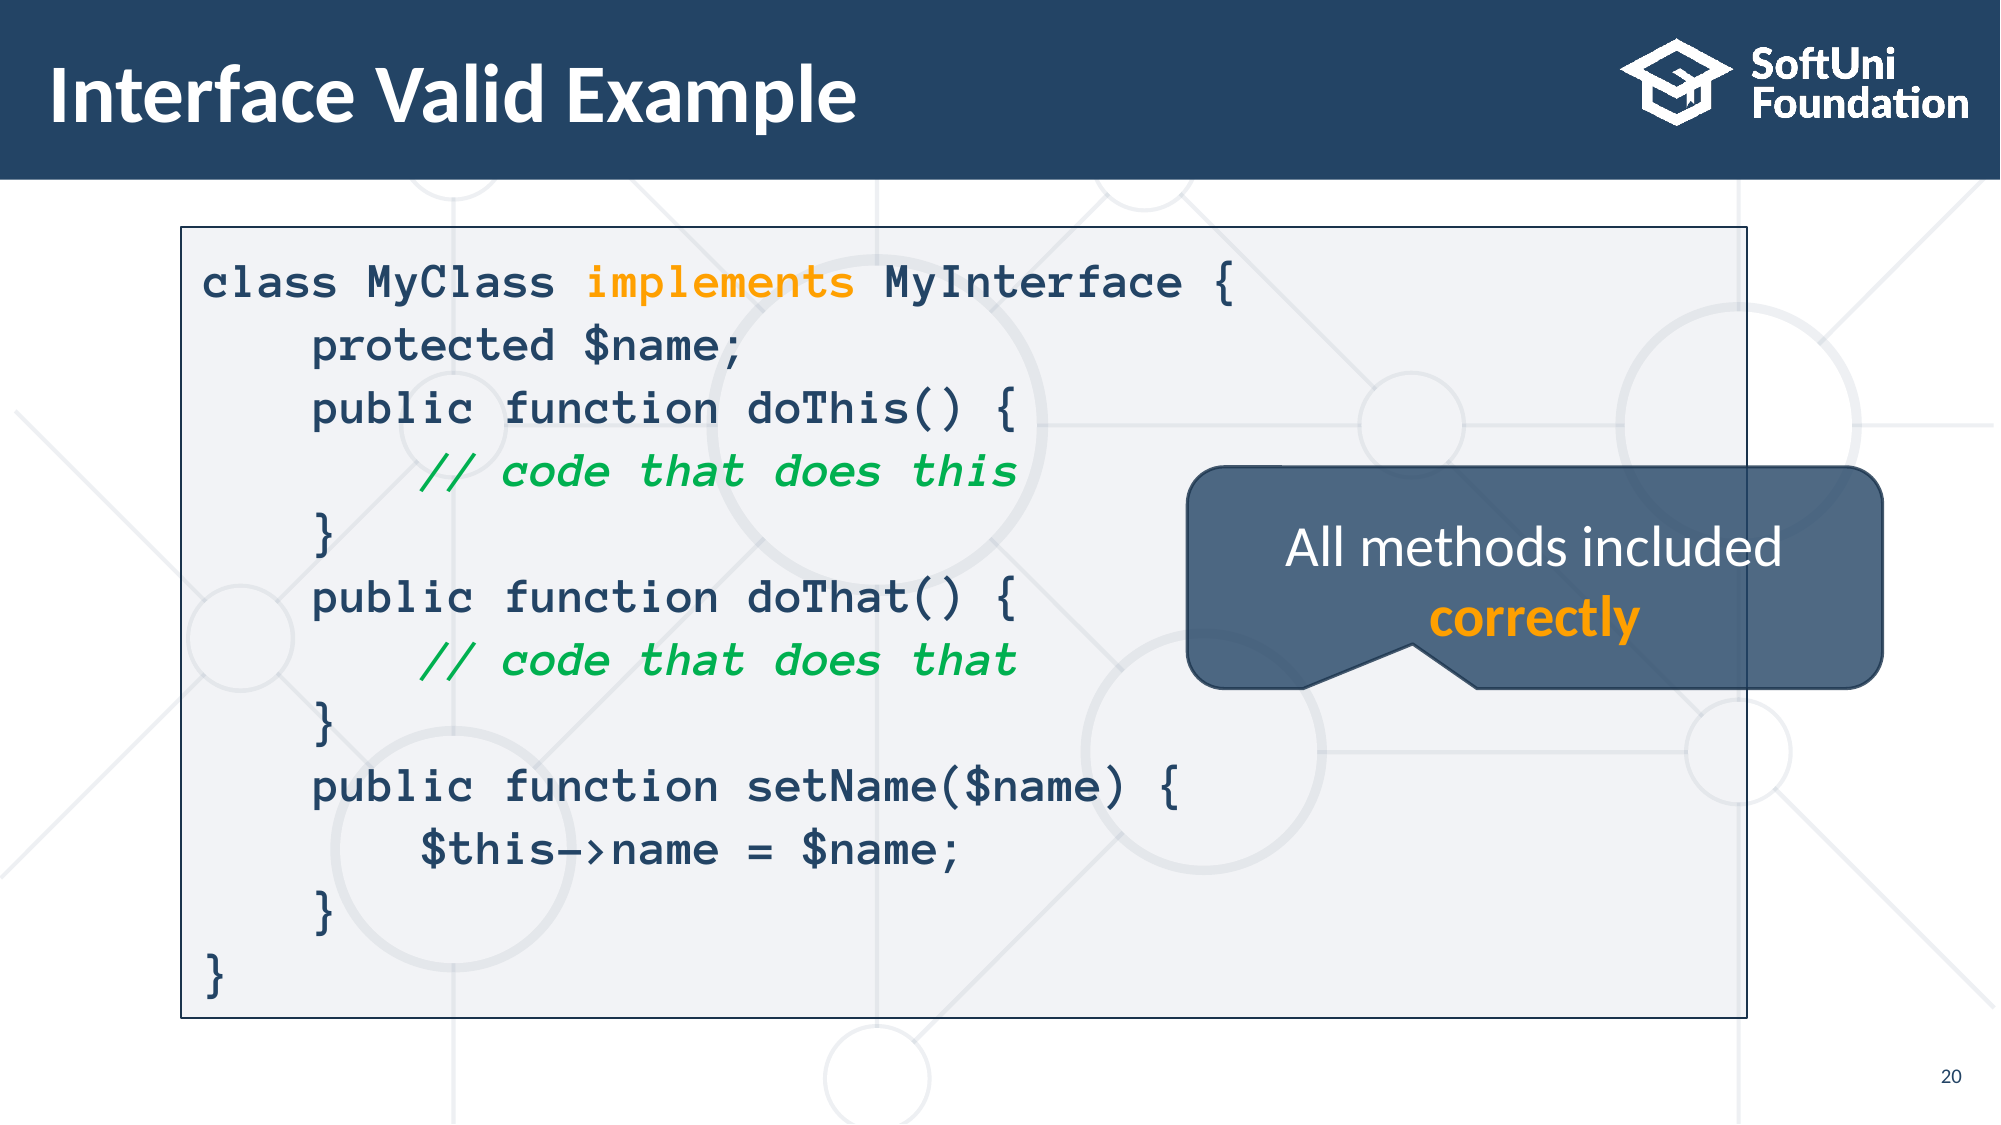

# Interface Valid Example
class MyClass implements MyInterface {
    protected $name;
    public function doThis() {
        // code that does this
    }
    public function doThat() {
        // code that does that
    }
    public function setName($name) {
        $this->name = $name;
    }
}
All methods included correctly
20